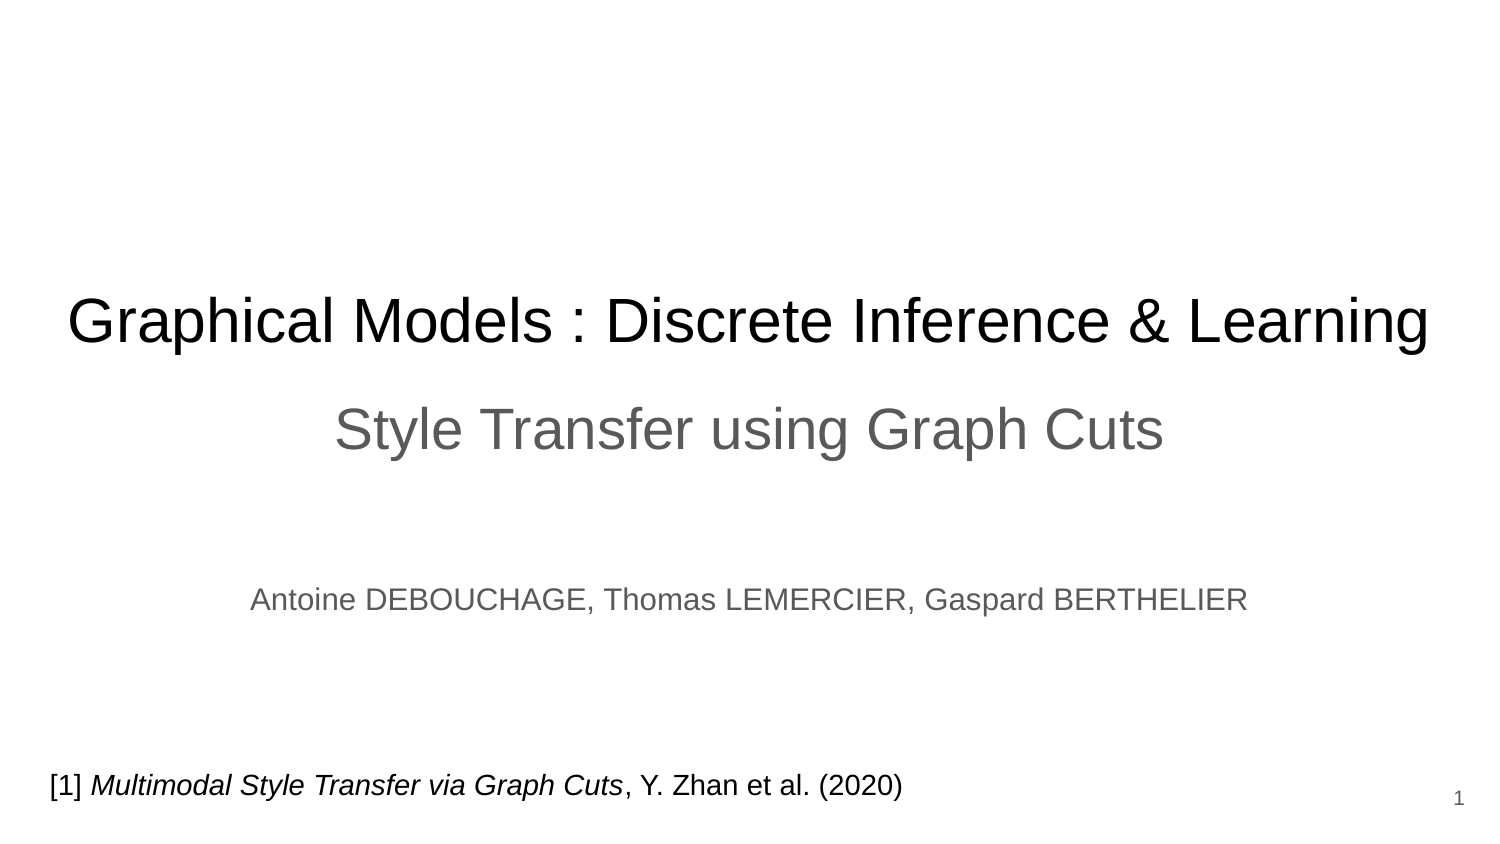

# Graphical Models : Discrete Inference & Learning
Style Transfer using Graph Cuts
Antoine DEBOUCHAGE, Thomas LEMERCIER, Gaspard BERTHELIER
[1] Multimodal Style Transfer via Graph Cuts, Y. Zhan et al. (2020)
1